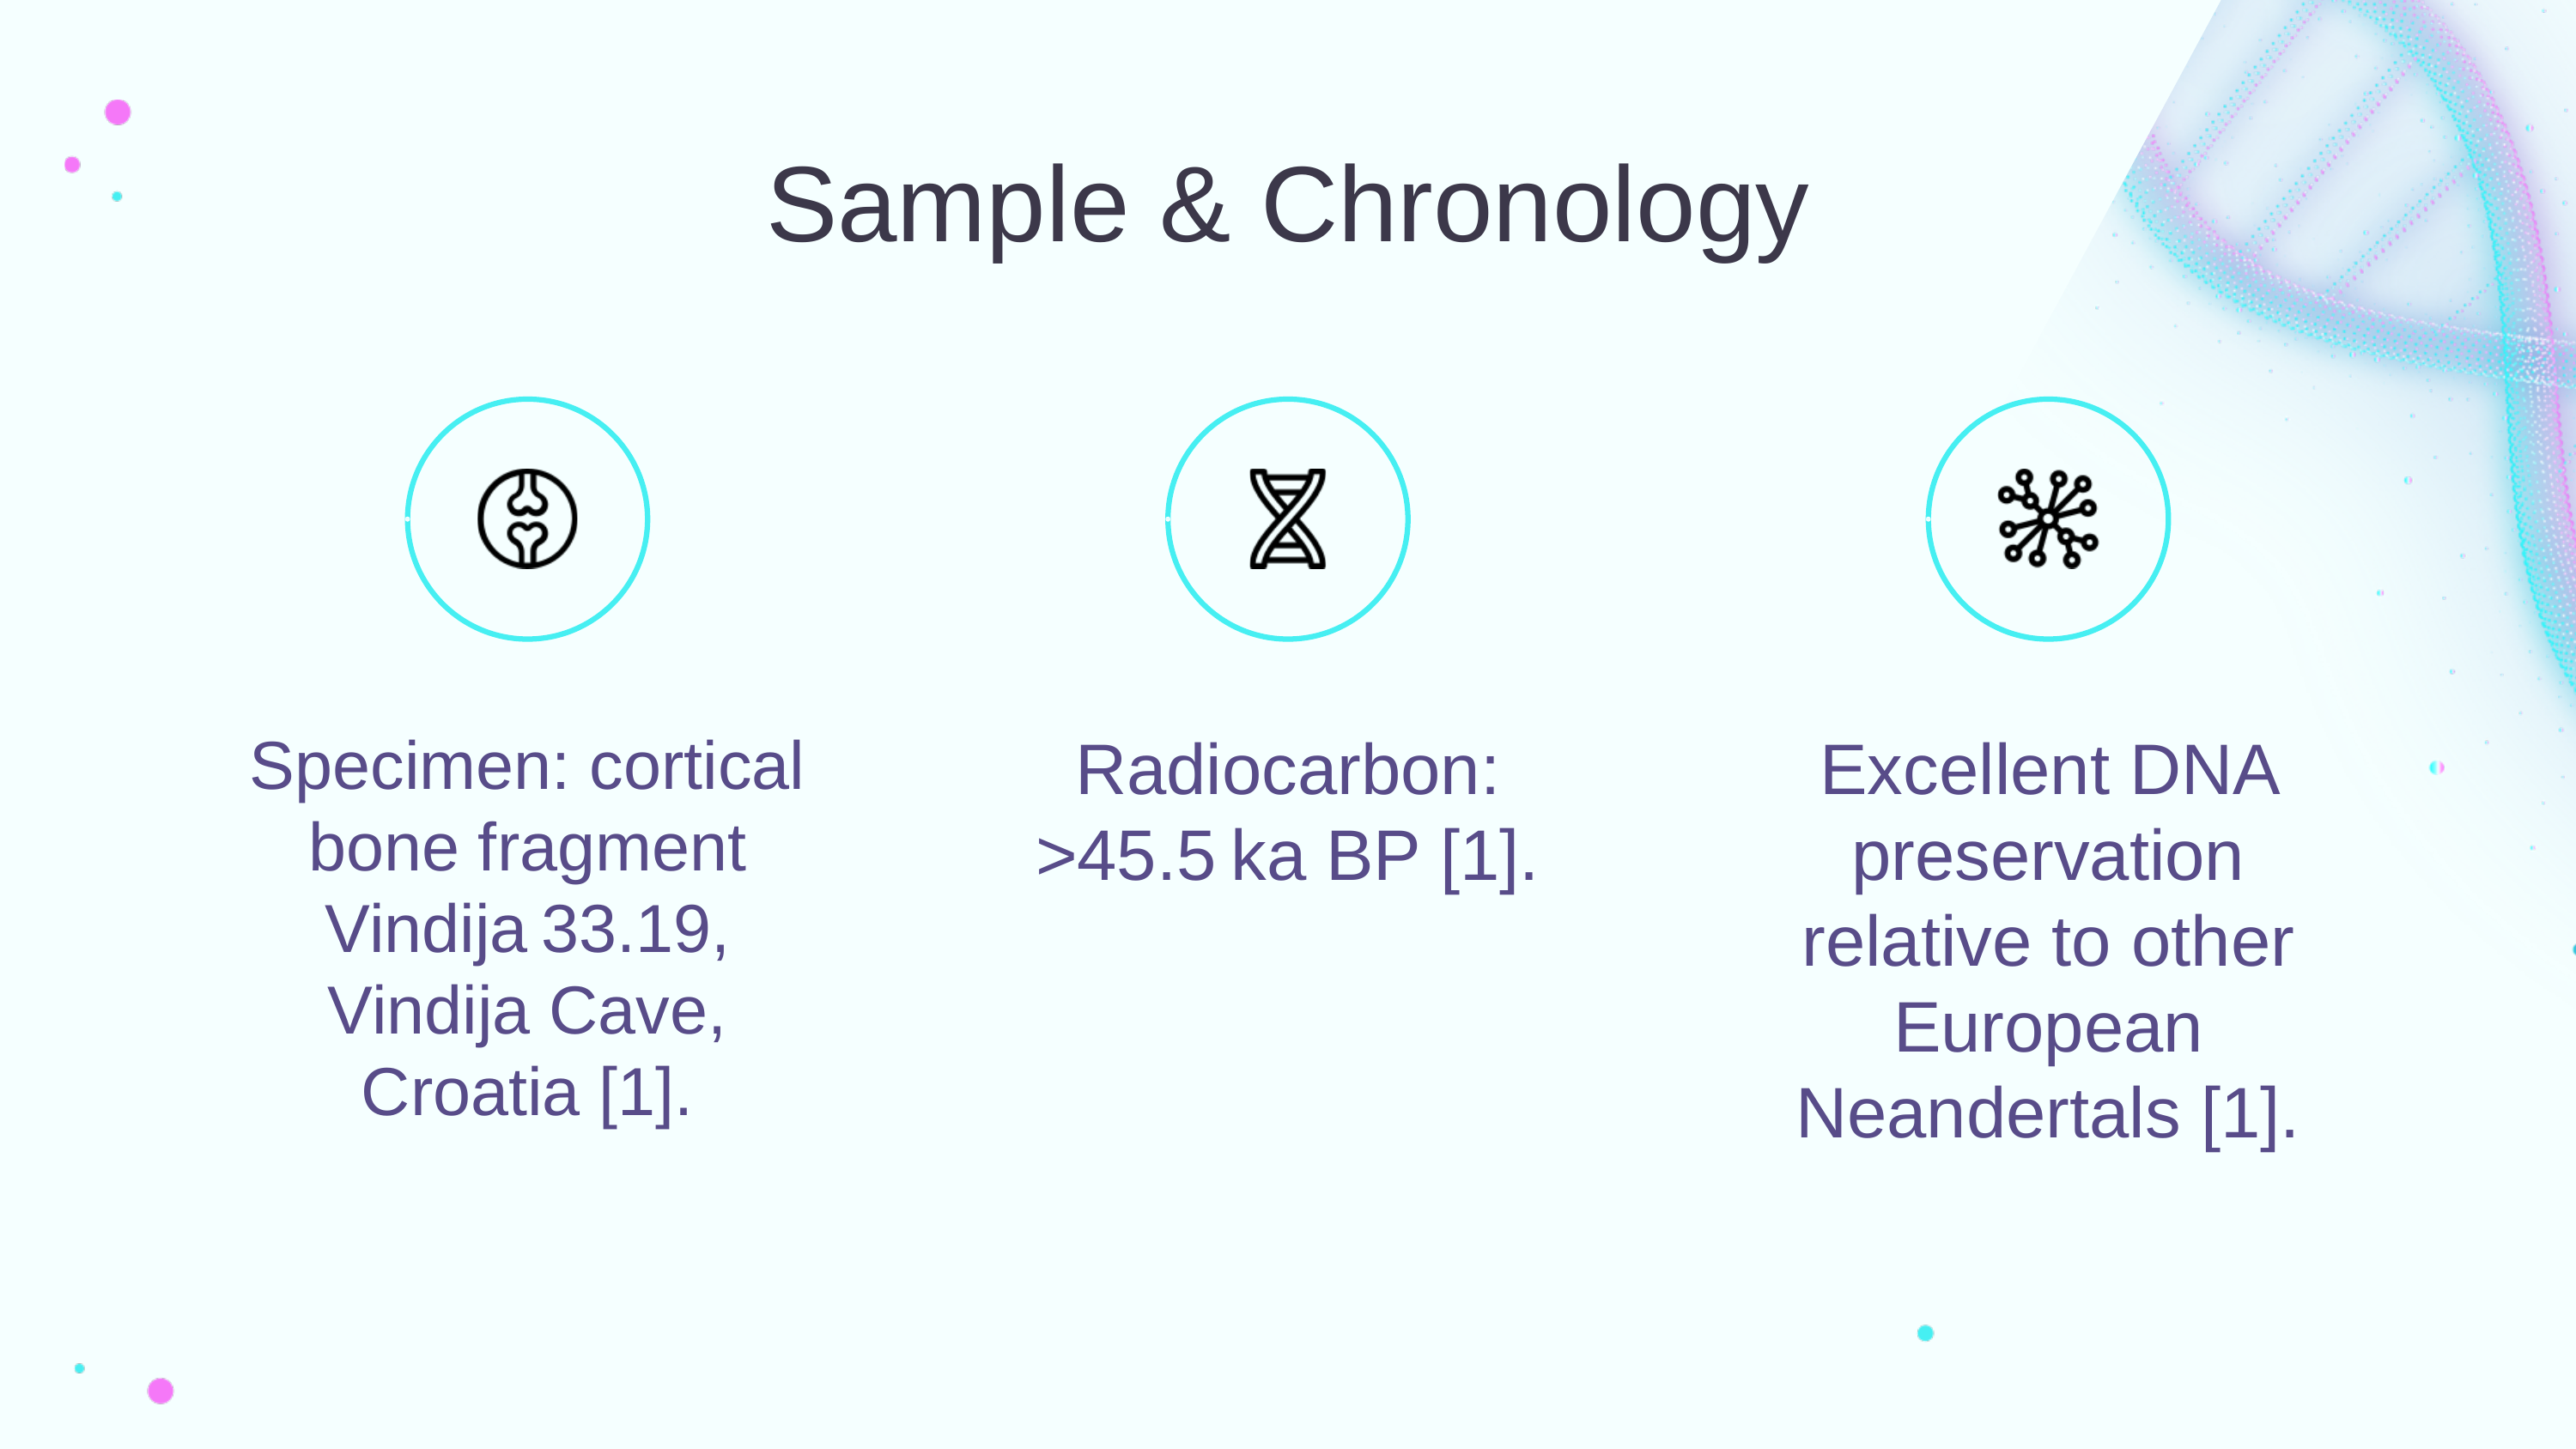

Sample & Chronology

Specimen: cortical bone fragment Vindija 33.19, Vindija Cave, Croatia [1].

Radiocarbon: >45.5 ka BP [1].

Excellent DNA preservation relative to other European Neandertals [1].